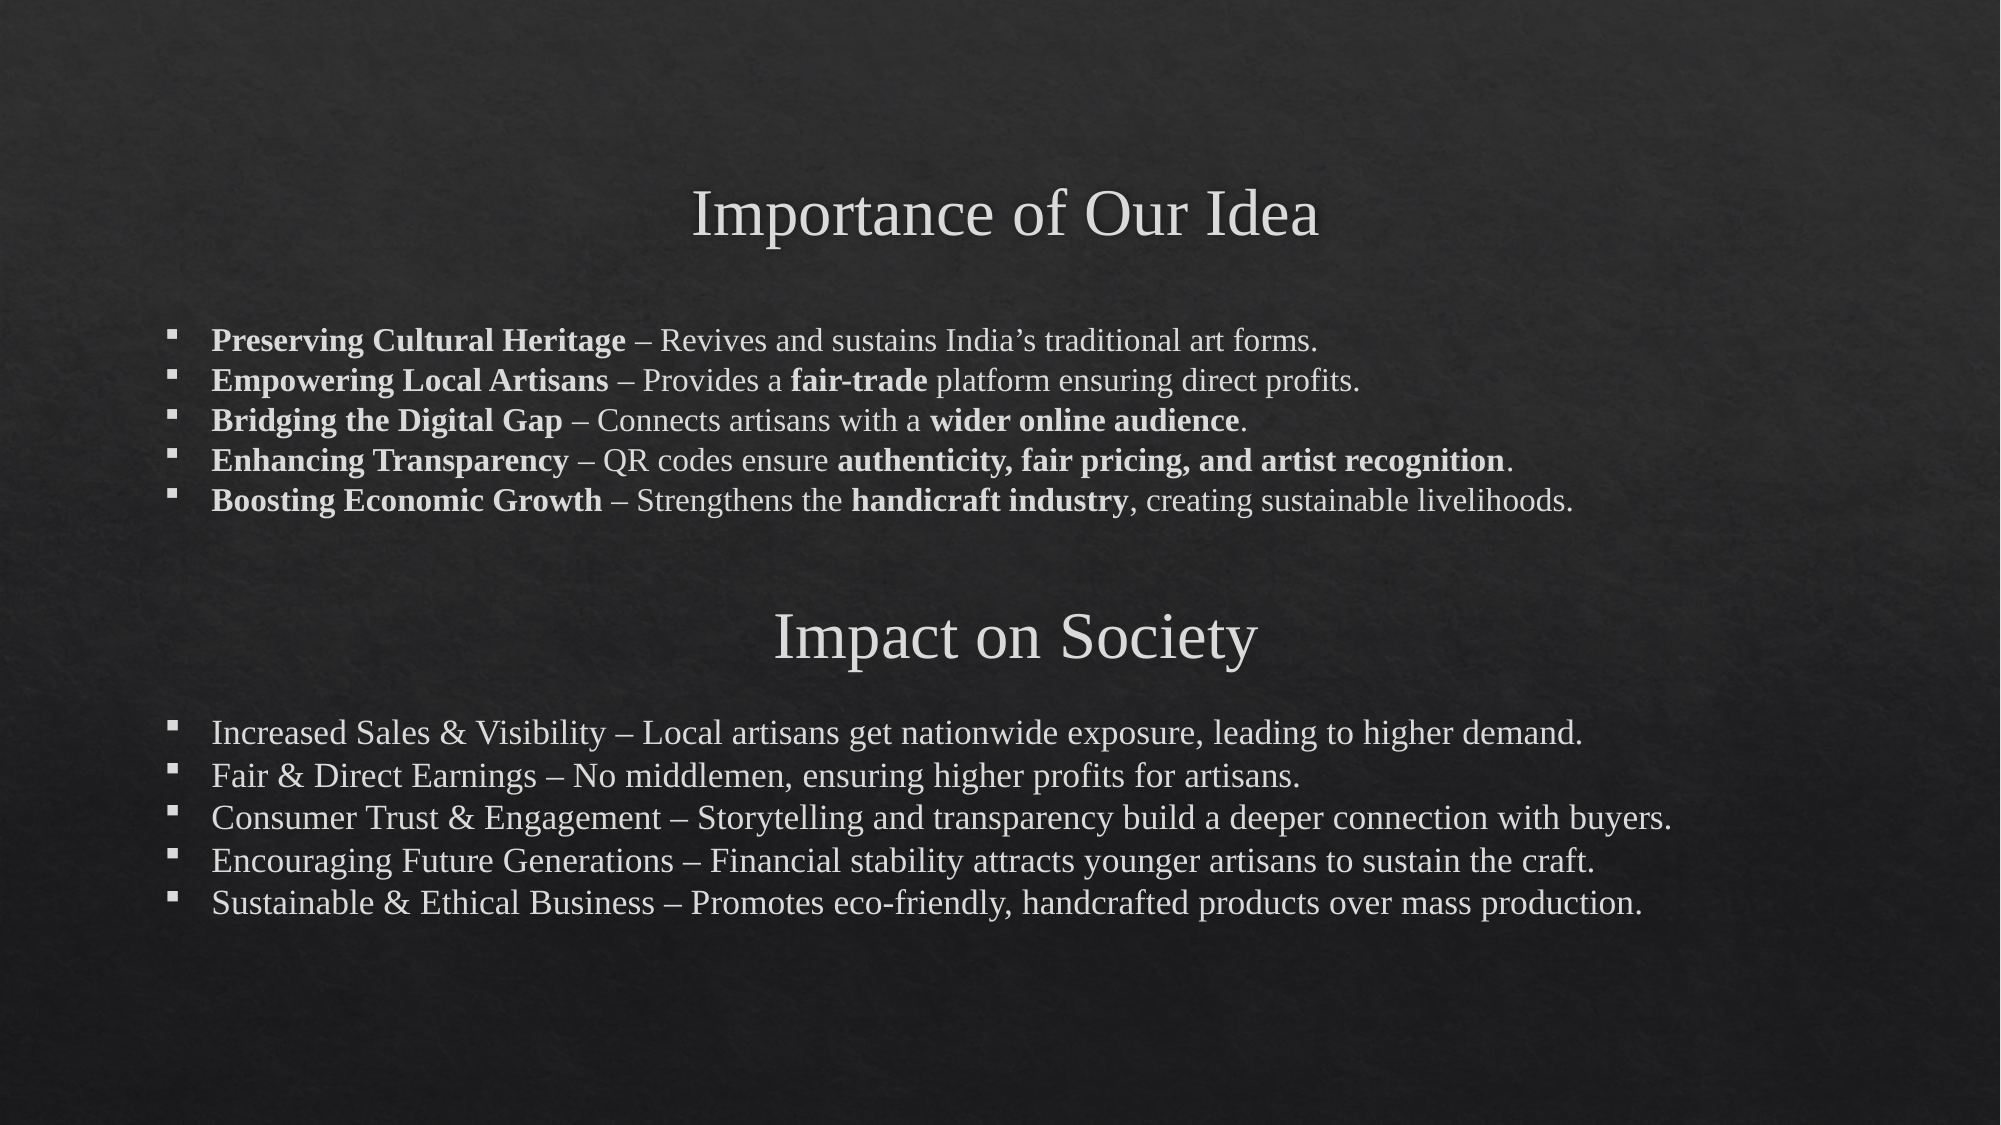

# Importance of Our Idea
Preserving Cultural Heritage – Revives and sustains India’s traditional art forms.
Empowering Local Artisans – Provides a fair-trade platform ensuring direct profits.
Bridging the Digital Gap – Connects artisans with a wider online audience.
Enhancing Transparency – QR codes ensure authenticity, fair pricing, and artist recognition.
Boosting Economic Growth – Strengthens the handicraft industry, creating sustainable livelihoods.

Impact on Society
Increased Sales & Visibility – Local artisans get nationwide exposure, leading to higher demand.
Fair & Direct Earnings – No middlemen, ensuring higher profits for artisans.
Consumer Trust & Engagement – Storytelling and transparency build a deeper connection with buyers.
Encouraging Future Generations – Financial stability attracts younger artisans to sustain the craft.
Sustainable & Ethical Business – Promotes eco-friendly, handcrafted products over mass production.